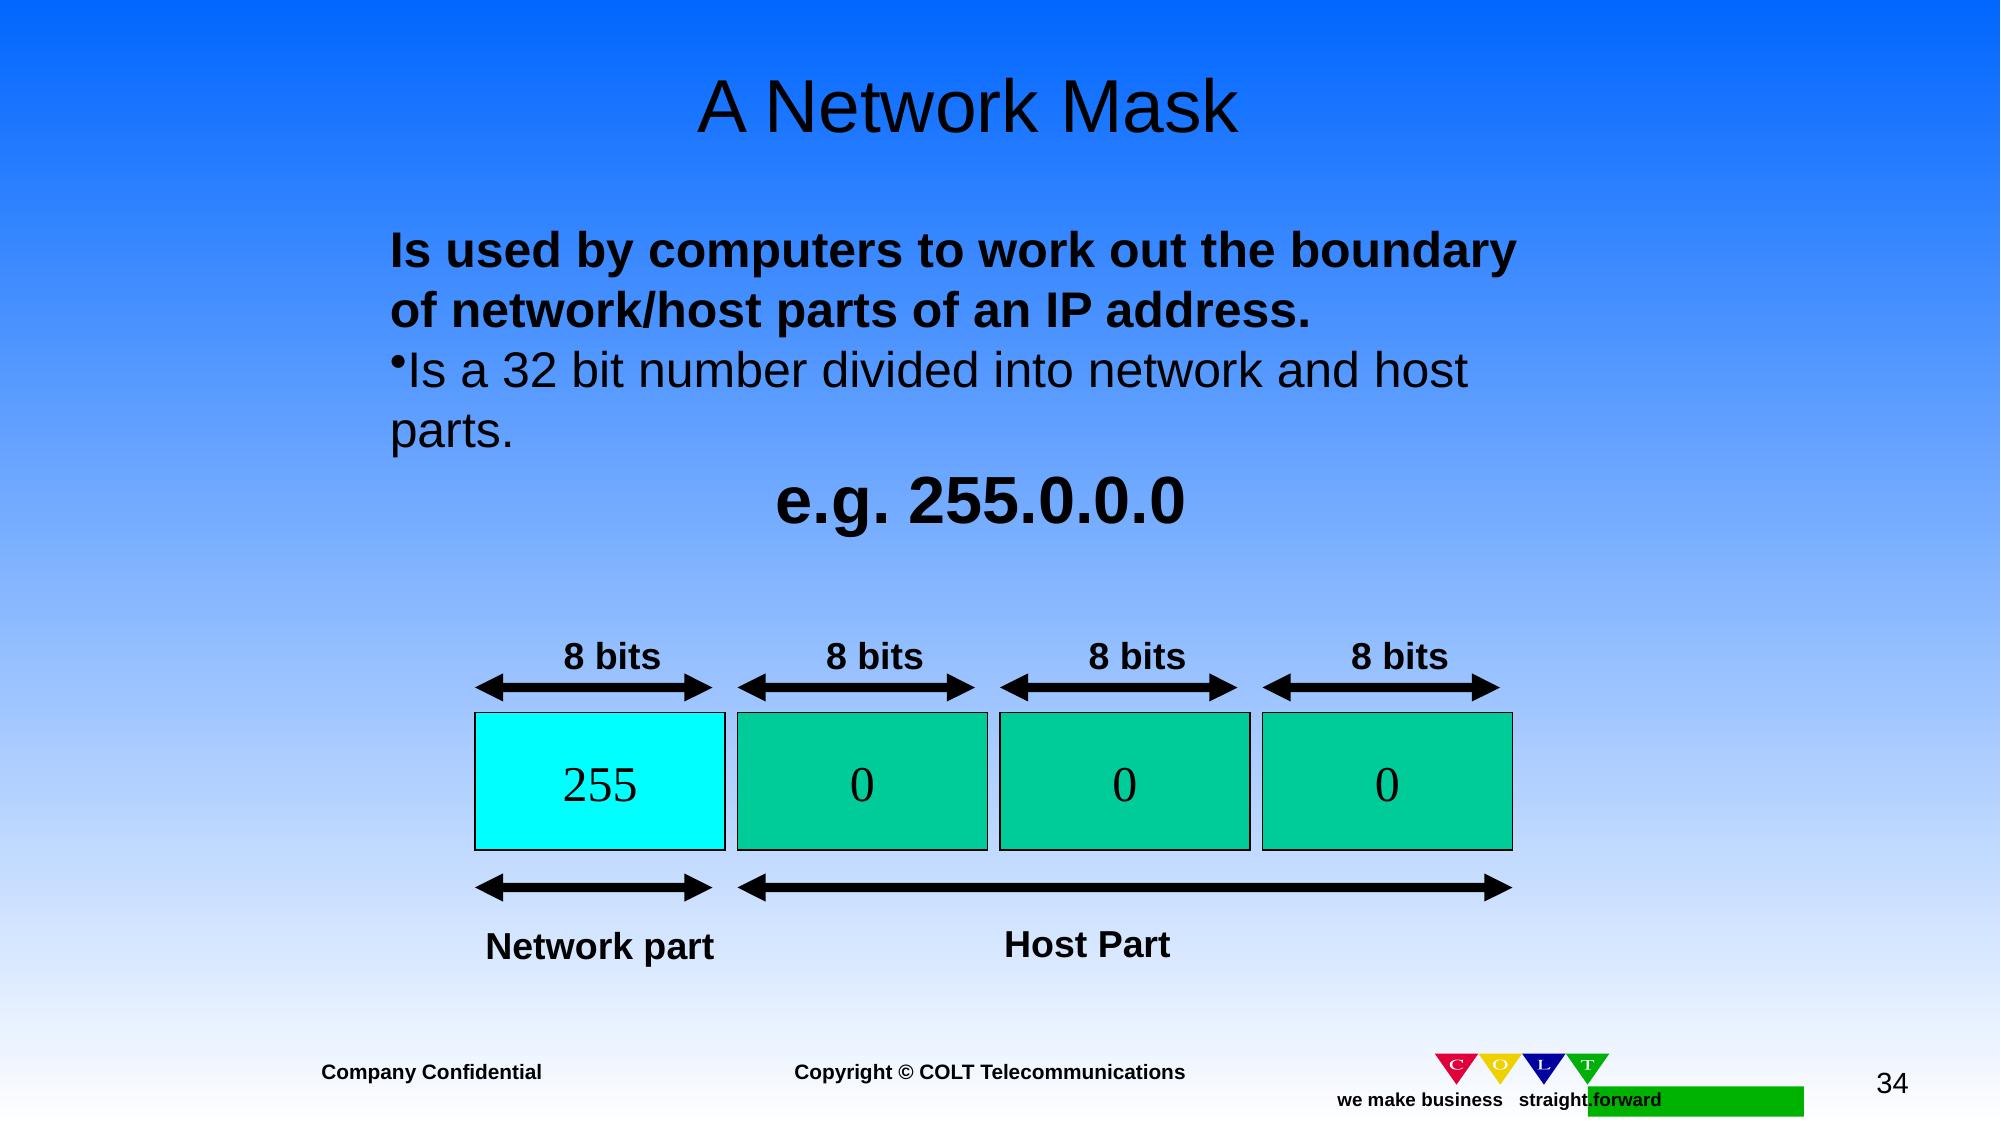

A Network Mask

Is used by computers to work out the boundary of network/host parts of an IP address.
Is a 32 bit number divided into network and host parts.
e.g. 255.0.0.0
8 bits
8 bits
8 bits
8 bits

255
0
0
0

Host Part
Network part